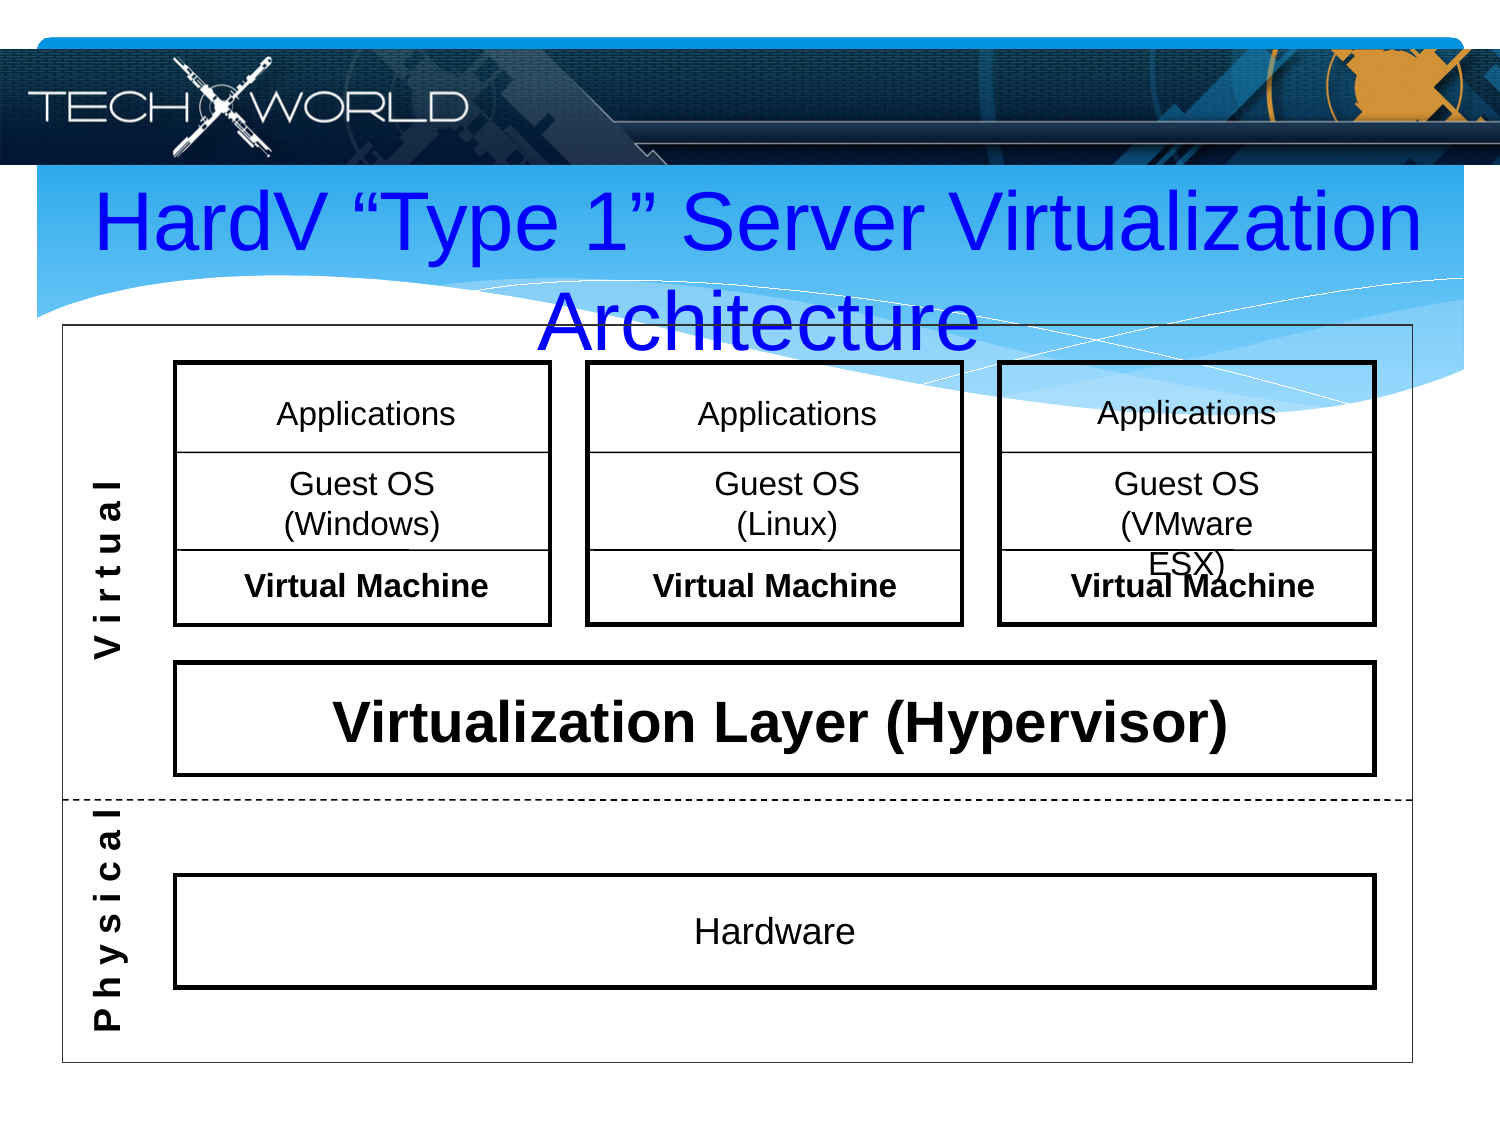

# HardV “Type 1” Server Virtualization Architecture

Applications
Applications
Applications
V i r t u a l

Guest OS
(Windows)
Guest OS
(VMware ESX)
Guest OS
(Linux)

Virtual Machine
Virtual Machine
Virtual Machine

Virtualization Layer (Hypervisor)

P h y s i c a l

Hardware